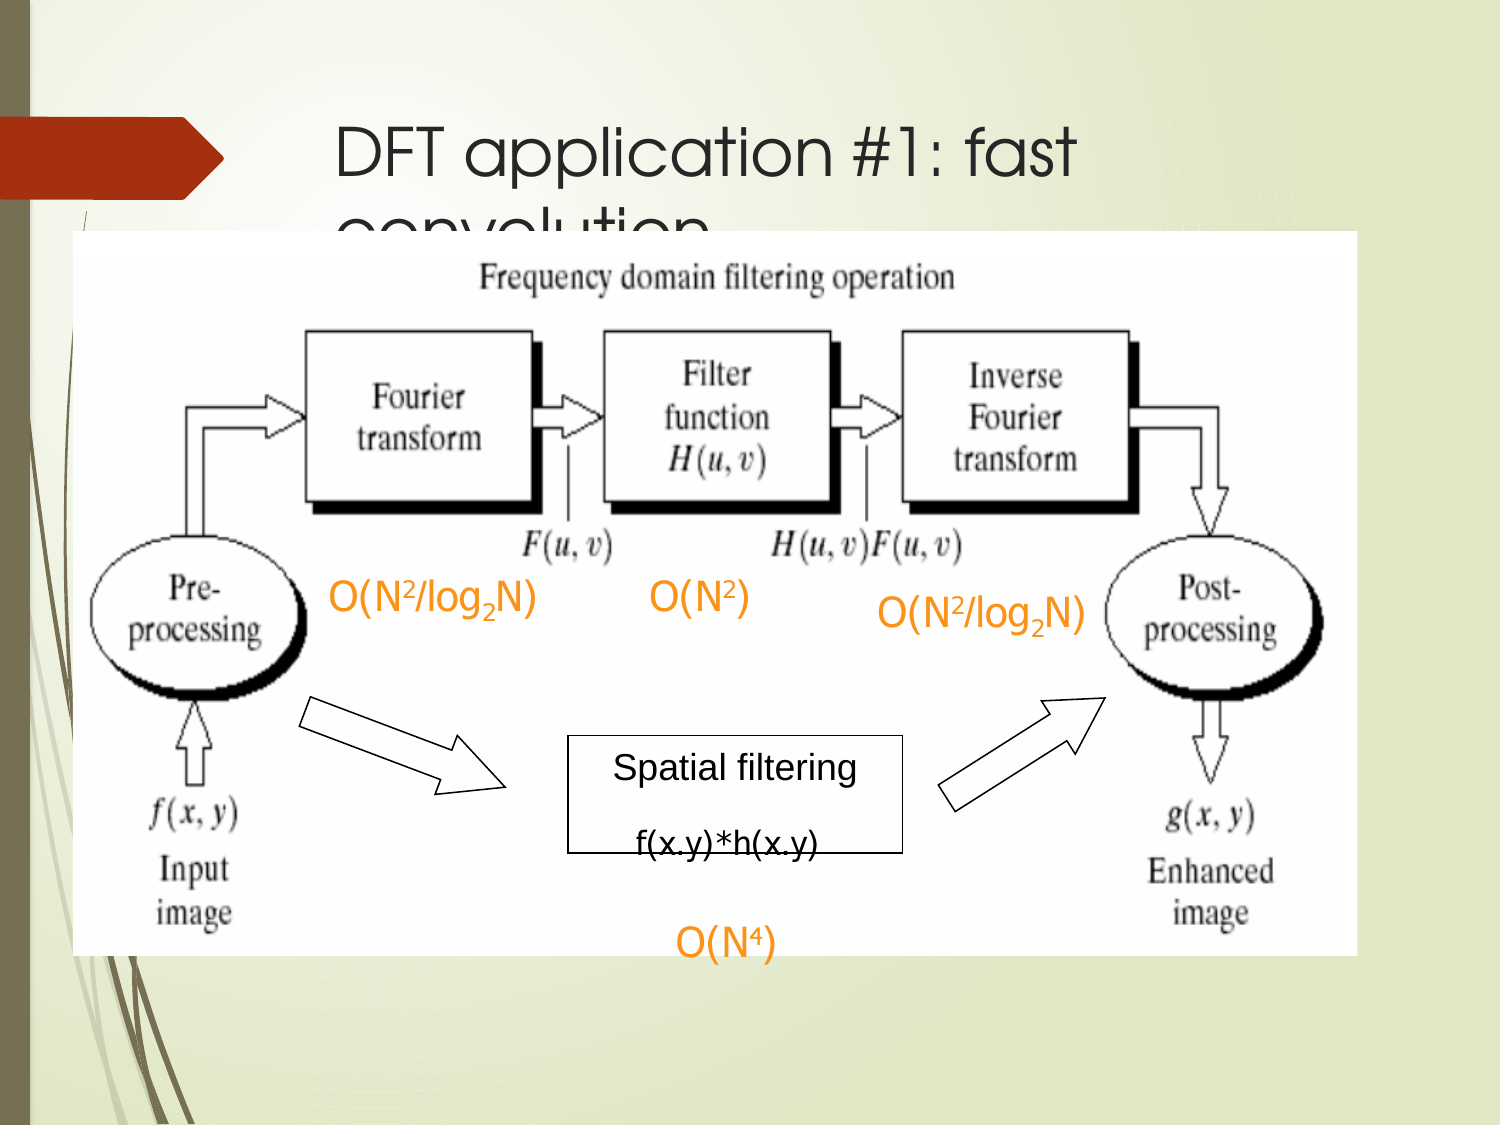

# DFT application #1: fast convolution

O(N2/log2N)
O(N2)
O(N2/log2N)

Spatial filtering

f(x.y)*h(x.y)
O(N4)